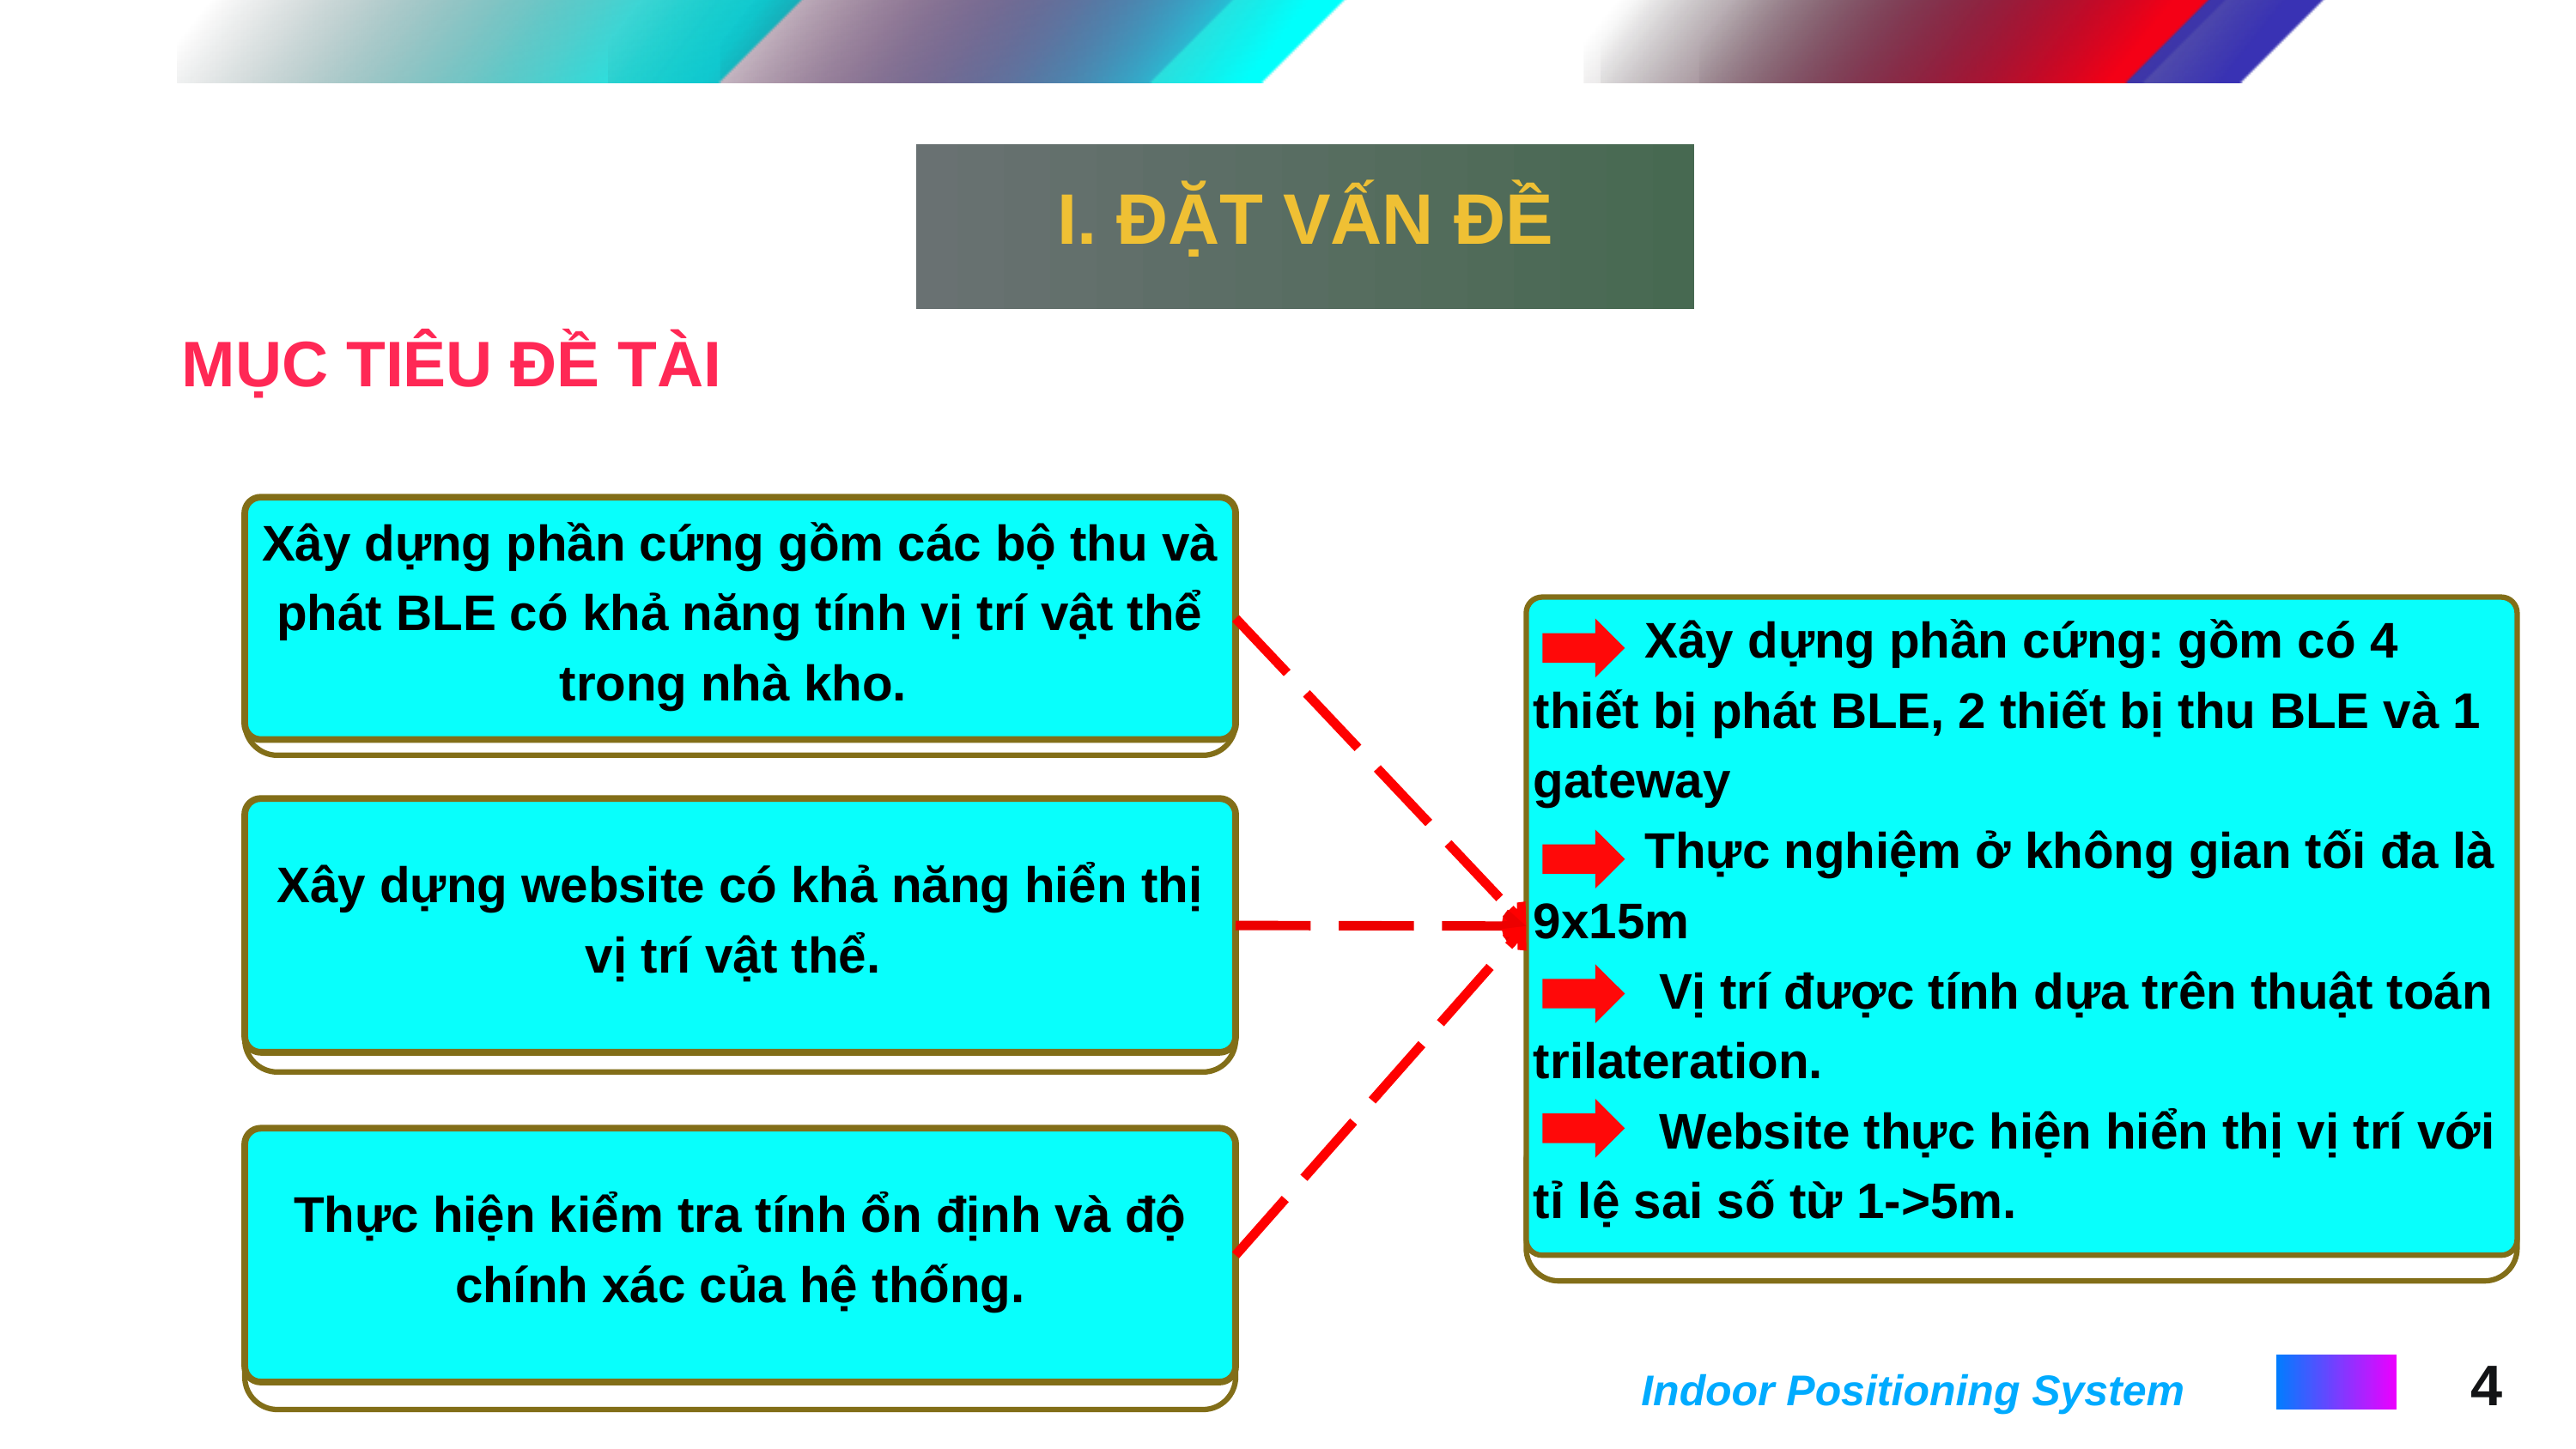

I. ĐẶT VẤN ĐỀ
MỤC TIÊU ĐỀ TÀI

Xây dựng phần cứng gồm các bộ thu và phát BLE có khả năng tính vị trí vật thể trong nhà kho.

        Xây dựng phần cứng: gồm có 4 thiết bị phát BLE, 2 thiết bị thu BLE và 1 gateway
        Thực nghiệm ở không gian tối đa là 9x15m
         Vị trí được tính dựa trên thuật toán trilateration.
         Website thực hiện hiển thị vị trí với tỉ lệ sai số từ 1->5m.

Xây dựng website có khả năng hiển thị vị trí vật thể.

Thực hiện kiểm tra tính ổn định và độ chính xác của hệ thống.

4
Indoor Positioning System